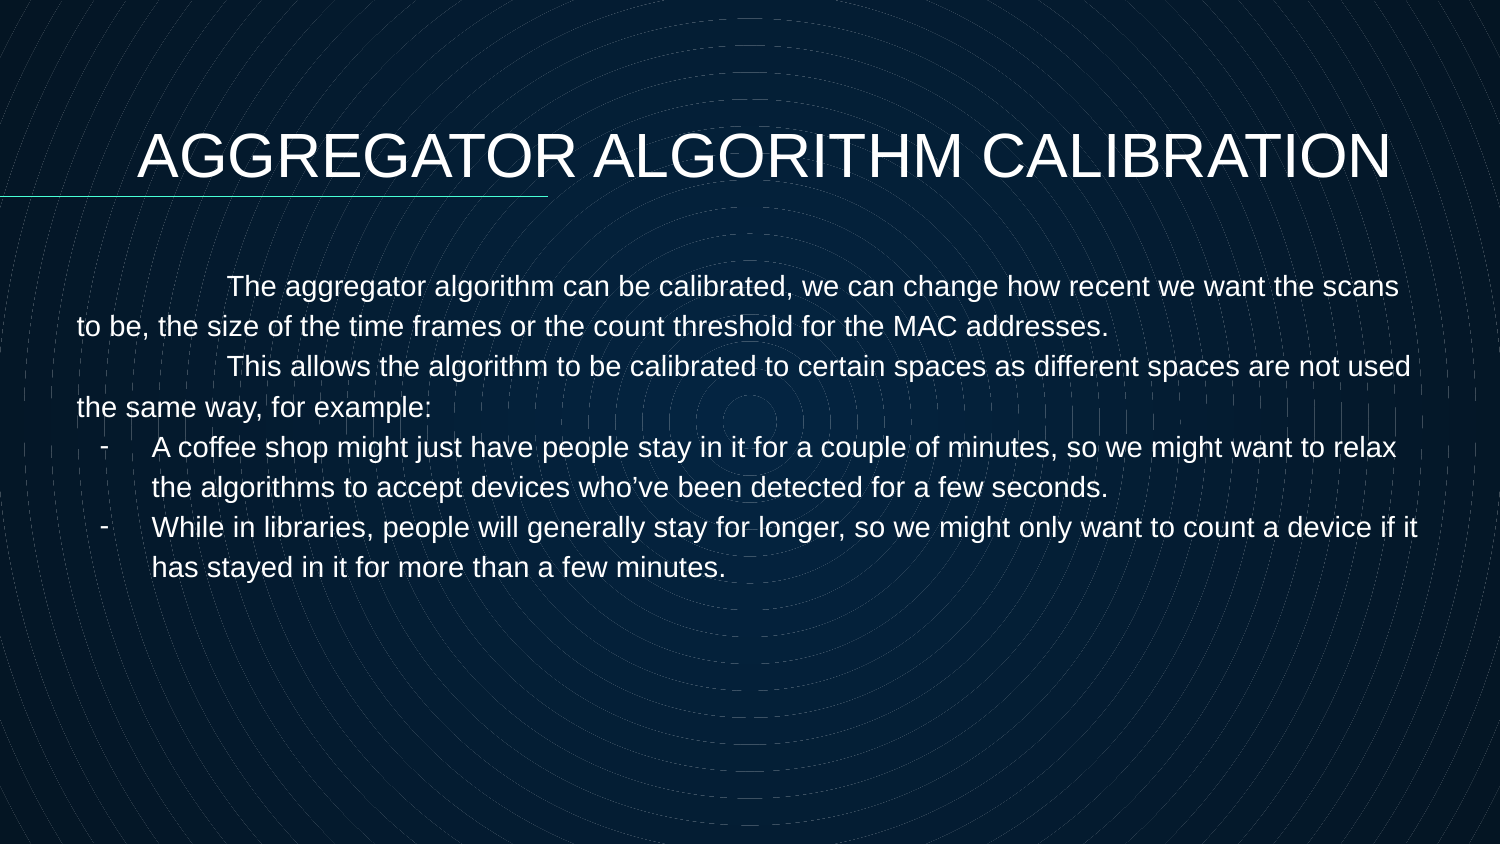

AGGREGATOR ALGORITHM CALIBRATION
	The aggregator algorithm can be calibrated, we can change how recent we want the scans to be, the size of the time frames or the count threshold for the MAC addresses.
	This allows the algorithm to be calibrated to certain spaces as different spaces are not used the same way, for example:
A coffee shop might just have people stay in it for a couple of minutes, so we might want to relax the algorithms to accept devices who’ve been detected for a few seconds.
While in libraries, people will generally stay for longer, so we might only want to count a device if it has stayed in it for more than a few minutes.